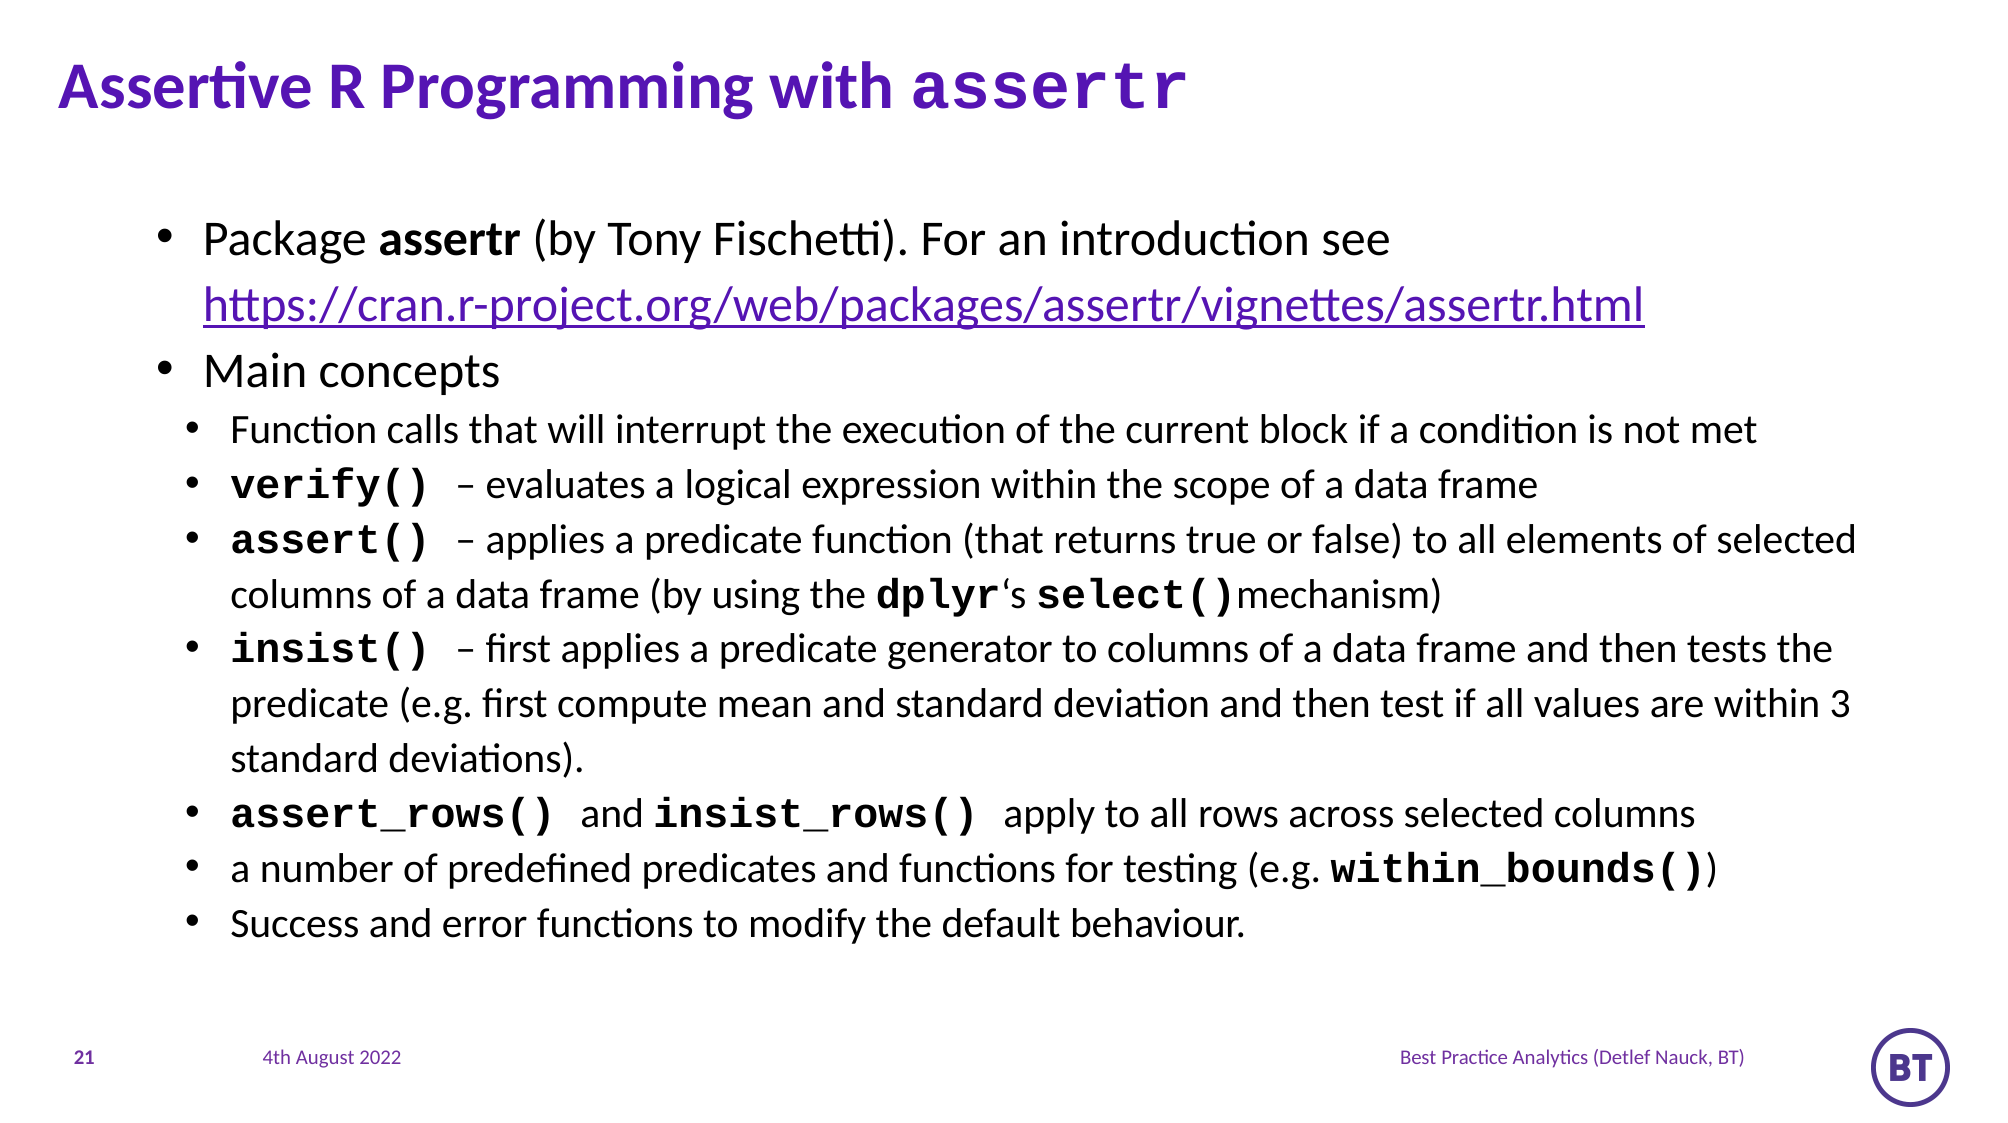

# Assertive R Programming with assertr
Package assertr (by Tony Fischetti). For an introduction see
https://cran.r-project.org/web/packages/assertr/vignettes/assertr.html
Main concepts
Function calls that will interrupt the execution of the current block if a condition is not met
verify() – evaluates a logical expression within the scope of a data frame
assert() – applies a predicate function (that returns true or false) to all elements of selected columns of a data frame (by using the dplyr‘s select()mechanism)
insist() – first applies a predicate generator to columns of a data frame and then tests the predicate (e.g. first compute mean and standard deviation and then test if all values are within 3 standard deviations).
assert_rows() and insist_rows() apply to all rows across selected columns
a number of predefined predicates and functions for testing (e.g. within_bounds())
Success and error functions to modify the default behaviour.

21
Best Practice Analytics (Detlef Nauck, BT)
4th August 2022